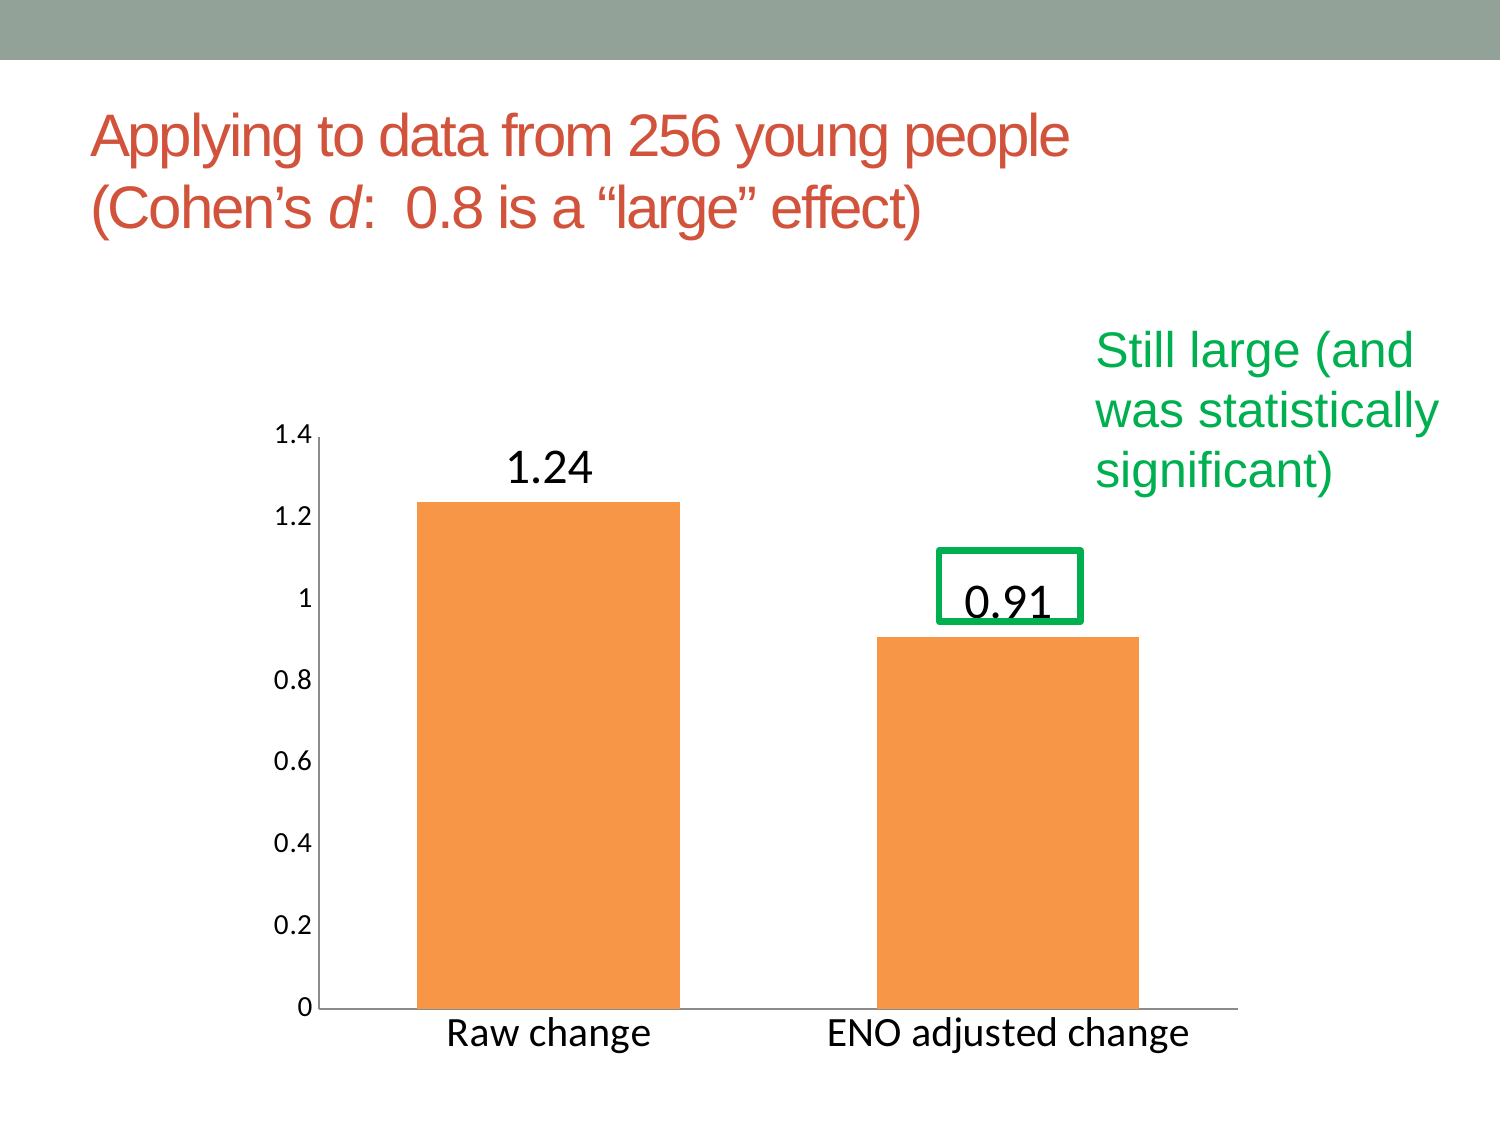

# Applying to data from 256 young people (Cohen’s d:  0.8 is a “large” effect)
Still large (and was statistically significant)

### Chart

| Category |  |
|---|---|
| Raw change | 1.24 |
| ENO adjusted change | 0.91 |